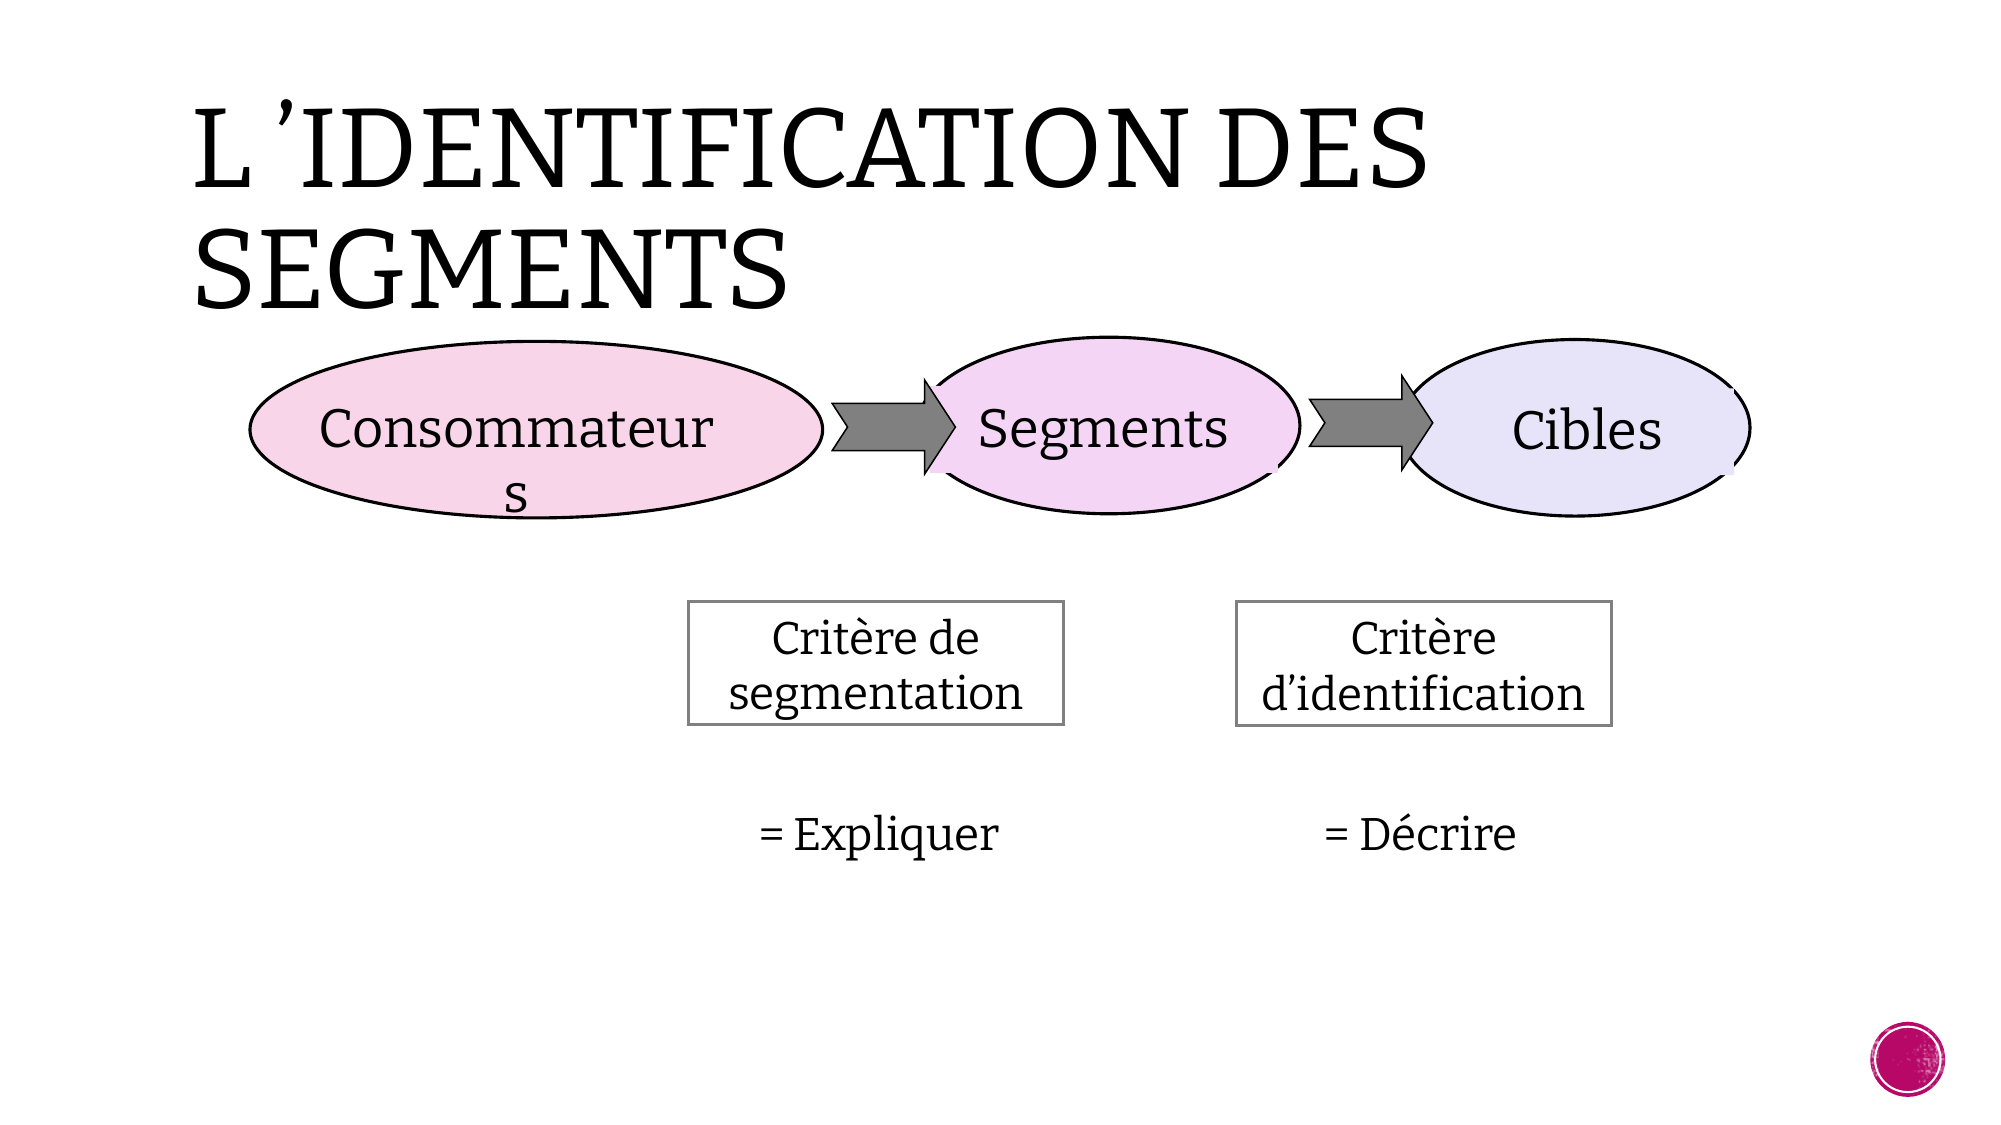

# L ’identification des segments

Segments

Cibles

Consommateurs

Critère de segmentation

Critère d’identification

= Décrire

= Expliquer